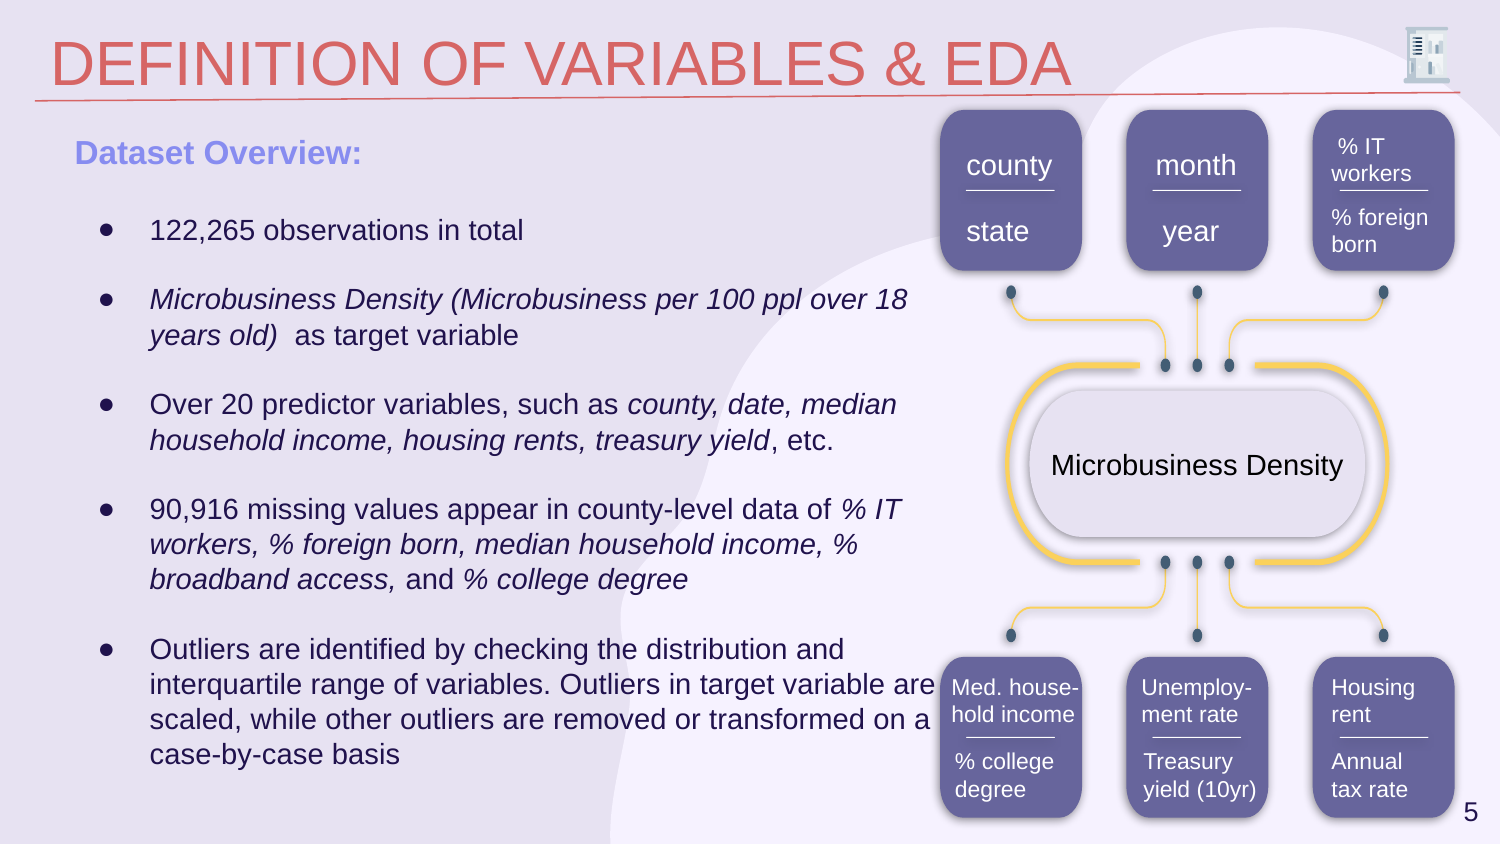

# DEFINITION OF VARIABLES & EDA

Microbusiness Density

Dataset Overview:

122,265 observations in total

Microbusiness Density (Microbusiness per 100 ppl over 18 years old)  as target variable

Over 20 predictor variables, such as county, date, median household income, housing rents, treasury yield, etc.

90,916 missing values appear in county-level data of % IT workers, % foreign born, median household income, % broadband access, and % college degree

Outliers are identified by checking the distribution and interquartile range of variables. Outliers in target variable are scaled, while other outliers are removed or transformed on a case-by-case basis
 % IT workers
county
month
% foreign born
state
year
Med. house-
hold income
Unemploy-ment rate
Housing
rent
% college degree
Treasury yield (10yr)
Annual tax rate
5